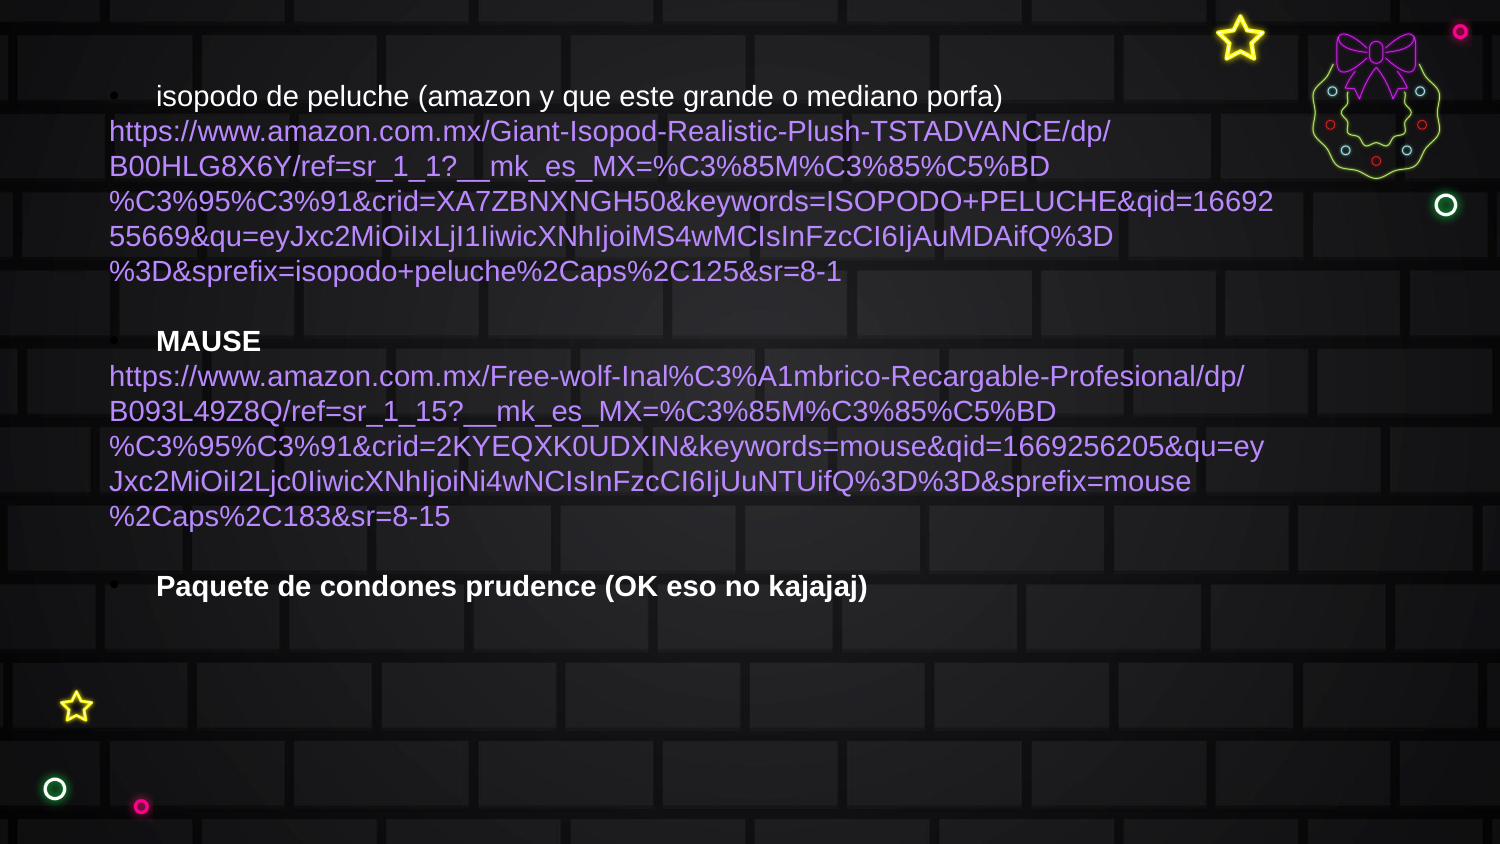

isopodo de peluche (amazon y que este grande o mediano porfa)
https://www.amazon.com.mx/Giant-Isopod-Realistic-Plush-TSTADVANCE/dp/B00HLG8X6Y/ref=sr_1_1?__mk_es_MX=%C3%85M%C3%85%C5%BD%C3%95%C3%91&crid=XA7ZBNXNGH50&keywords=ISOPODO+PELUCHE&qid=1669255669&qu=eyJxc2MiOiIxLjI1IiwicXNhIjoiMS4wMCIsInFzcCI6IjAuMDAifQ%3D%3D&sprefix=isopodo+peluche%2Caps%2C125&sr=8-1

MAUSE
https://www.amazon.com.mx/Free-wolf-Inal%C3%A1mbrico-Recargable-Profesional/dp/B093L49Z8Q/ref=sr_1_15?__mk_es_MX=%C3%85M%C3%85%C5%BD%C3%95%C3%91&crid=2KYEQXK0UDXIN&keywords=mouse&qid=1669256205&qu=eyJxc2MiOiI2Ljc0IiwicXNhIjoiNi4wNCIsInFzcCI6IjUuNTUifQ%3D%3D&sprefix=mouse%2Caps%2C183&sr=8-15

Paquete de condones prudence (OK eso no kajajaj)